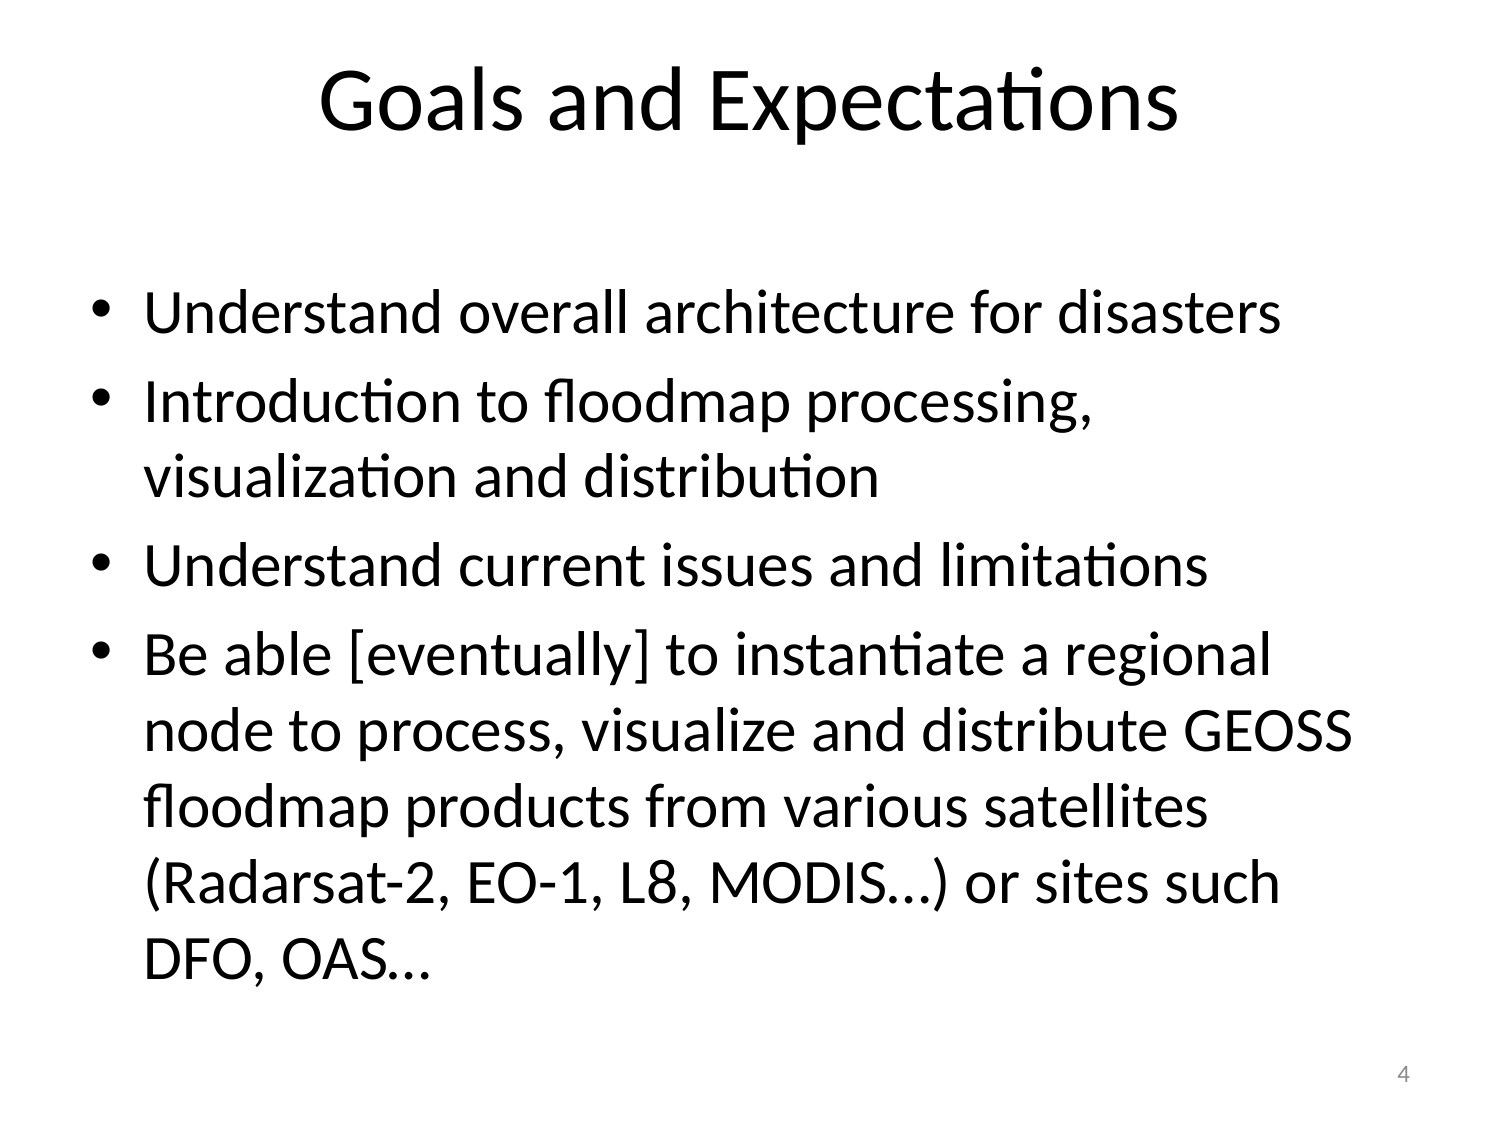

# Goals and Expectations
Understand overall architecture for disasters
Introduction to floodmap processing, visualization and distribution
Understand current issues and limitations
Be able [eventually] to instantiate a regional node to process, visualize and distribute GEOSS floodmap products from various satellites (Radarsat-2, EO-1, L8, MODIS…) or sites such DFO, OAS…
4